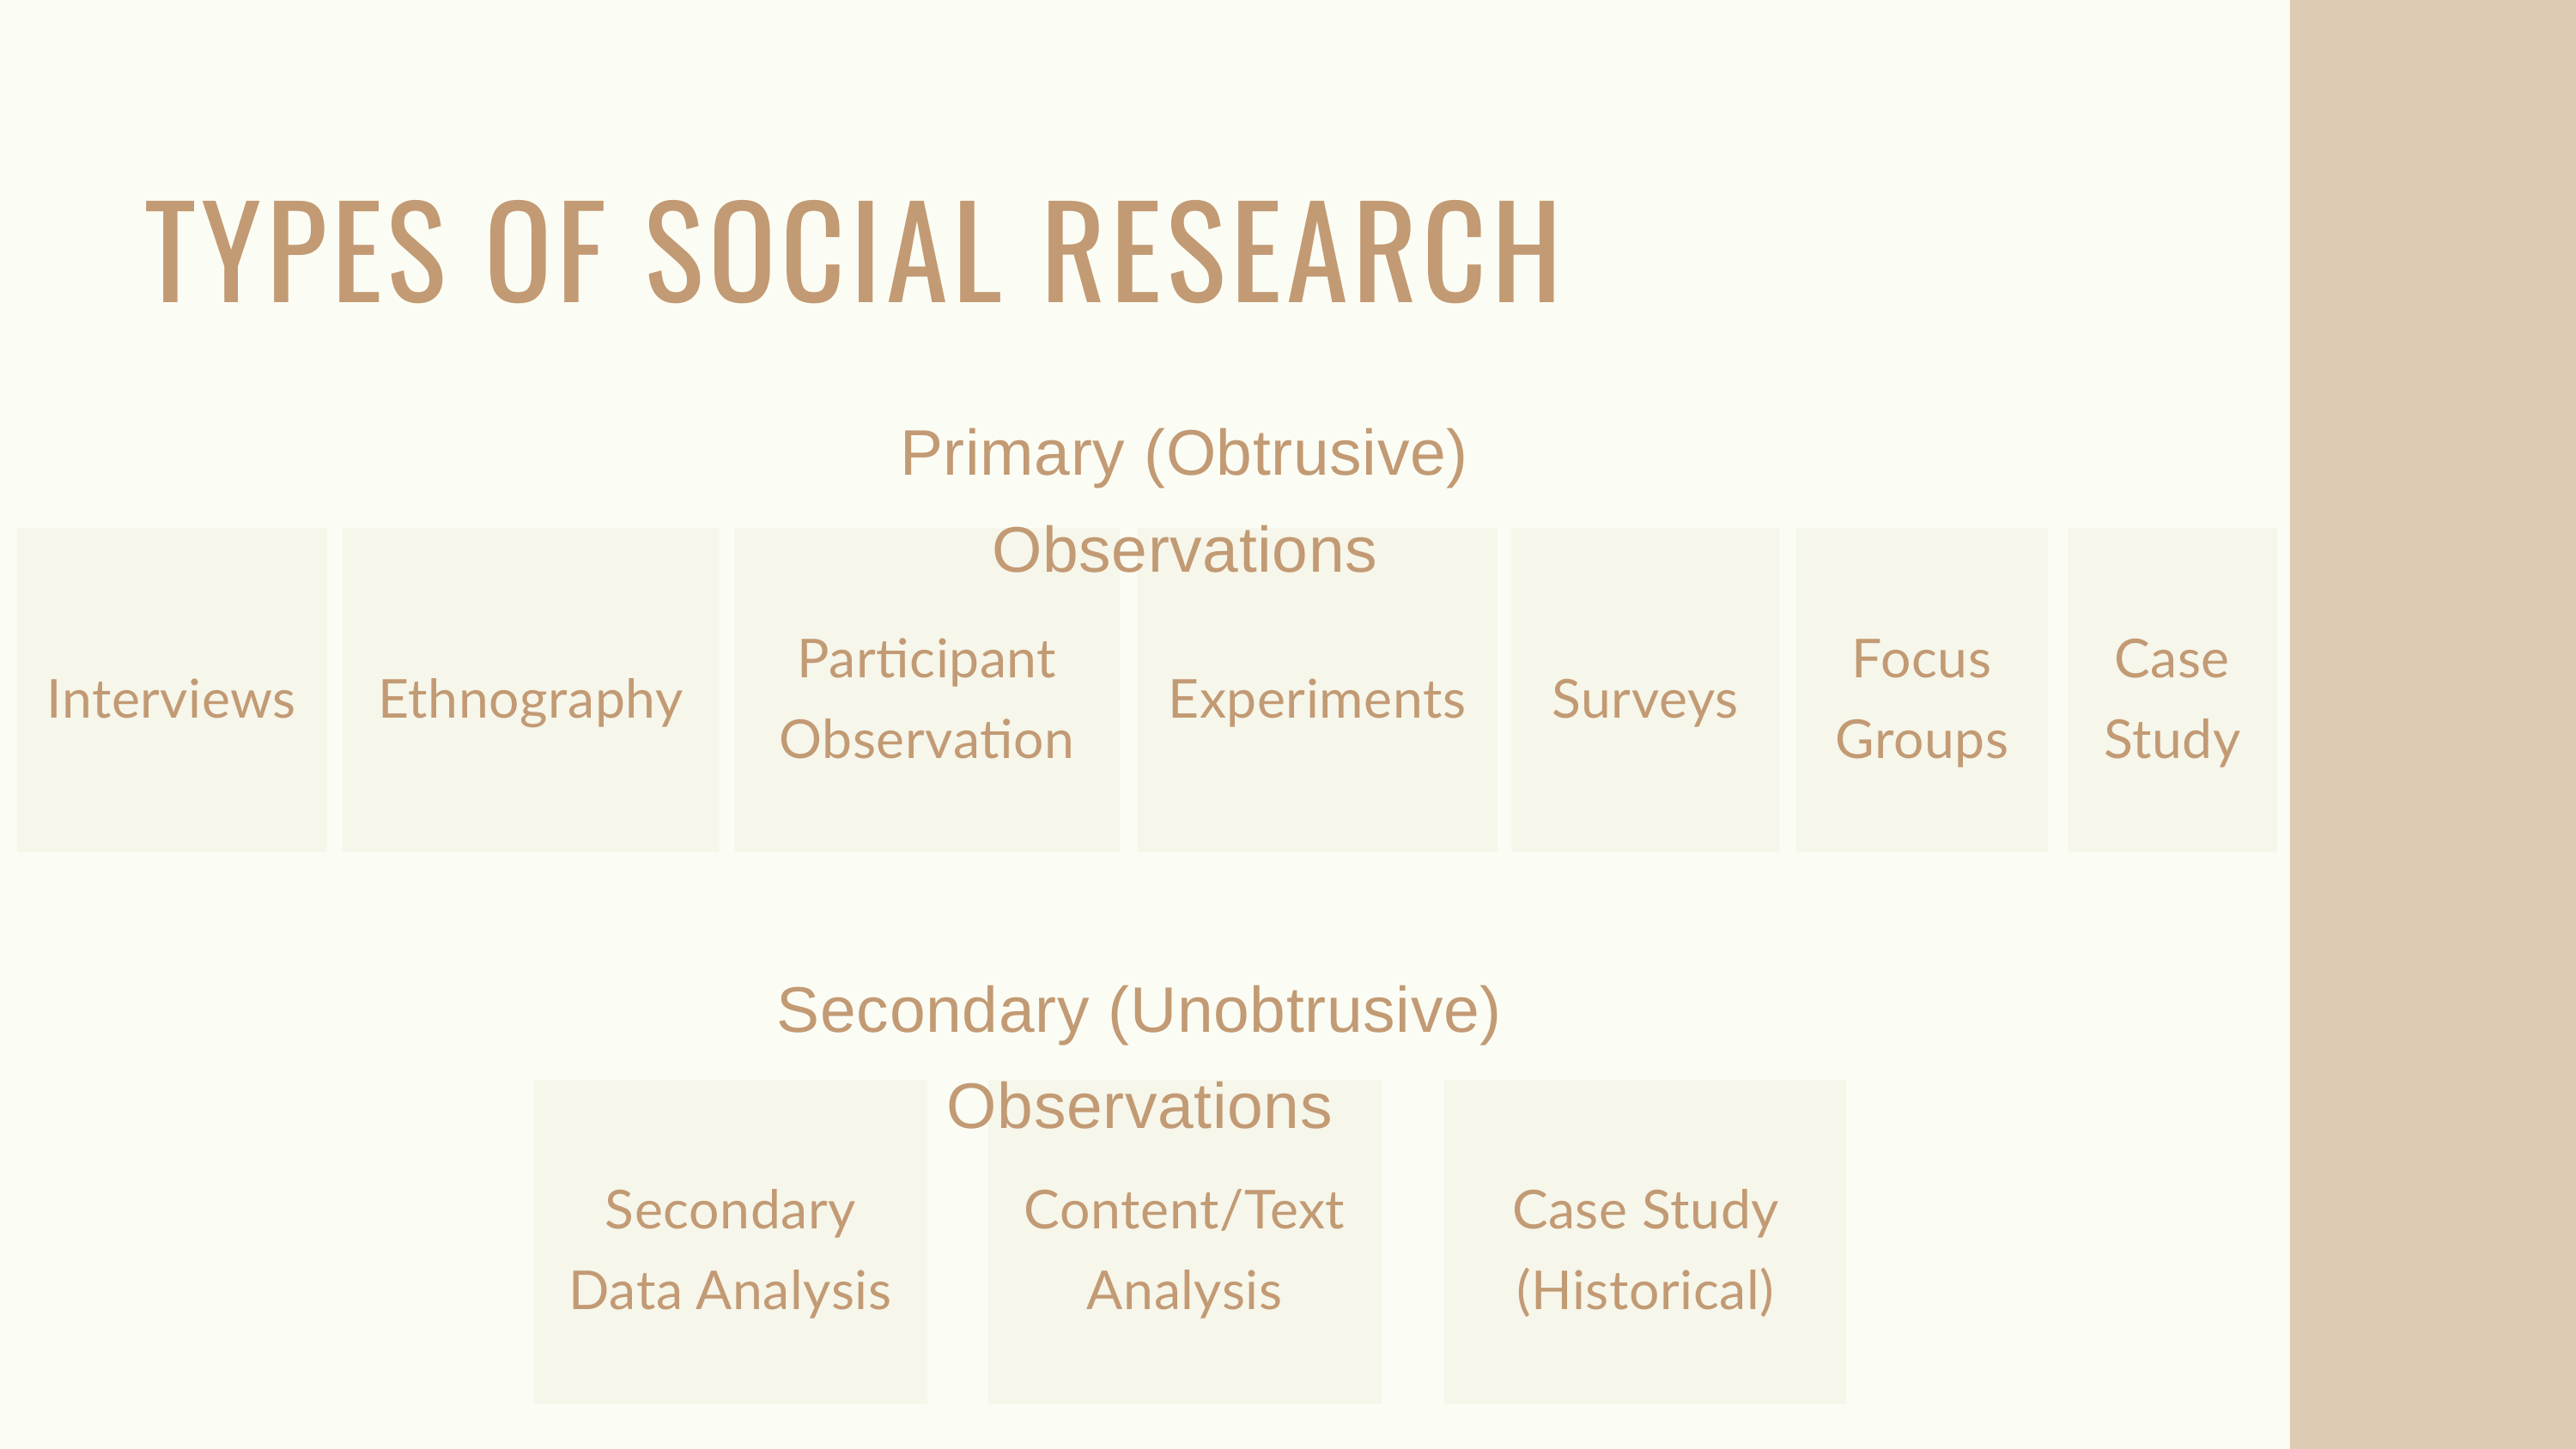

TYPES OF SOCIAL RESEARCH
Primary (Obtrusive) Observations

Interviews

Ethnography

Participant
Observation

Experiments

Surveys

Focus Groups

Case Study

Secondary (Unobtrusive) Observations

Secondary Data Analysis

Content/Text
Analysis

Case Study (Historical)